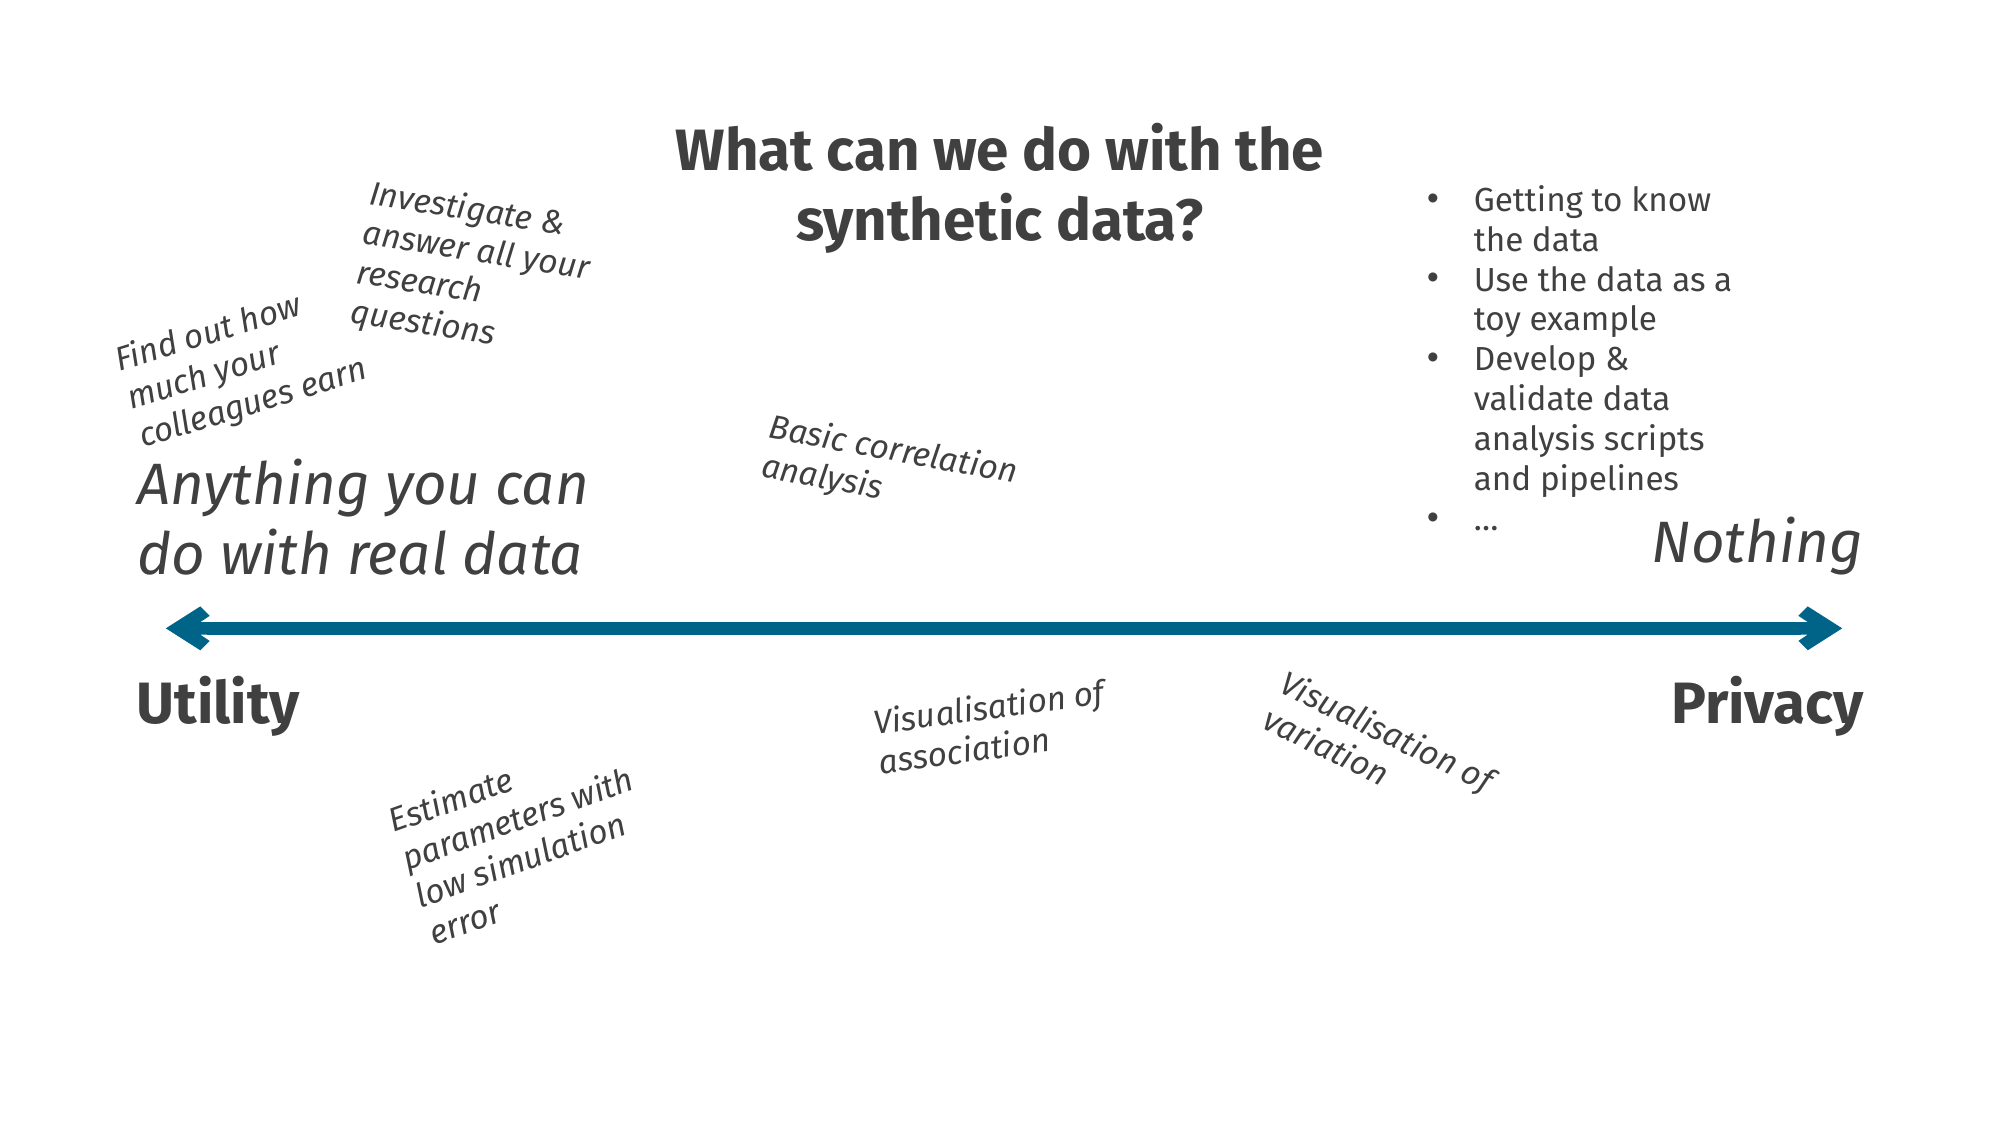

What can we do with the synthetic data?
Getting to know the data
Use the data as a toy example
Develop & validate data analysis scripts and pipelines
…
Investigate & answer all your research questions
Find out how much your colleagues earn
Basic correlation analysis
Anything you can do with real data
Nothing
Utility
Privacy
Visualisation of association
Visualisation of variation
Estimate parameters with low simulation error